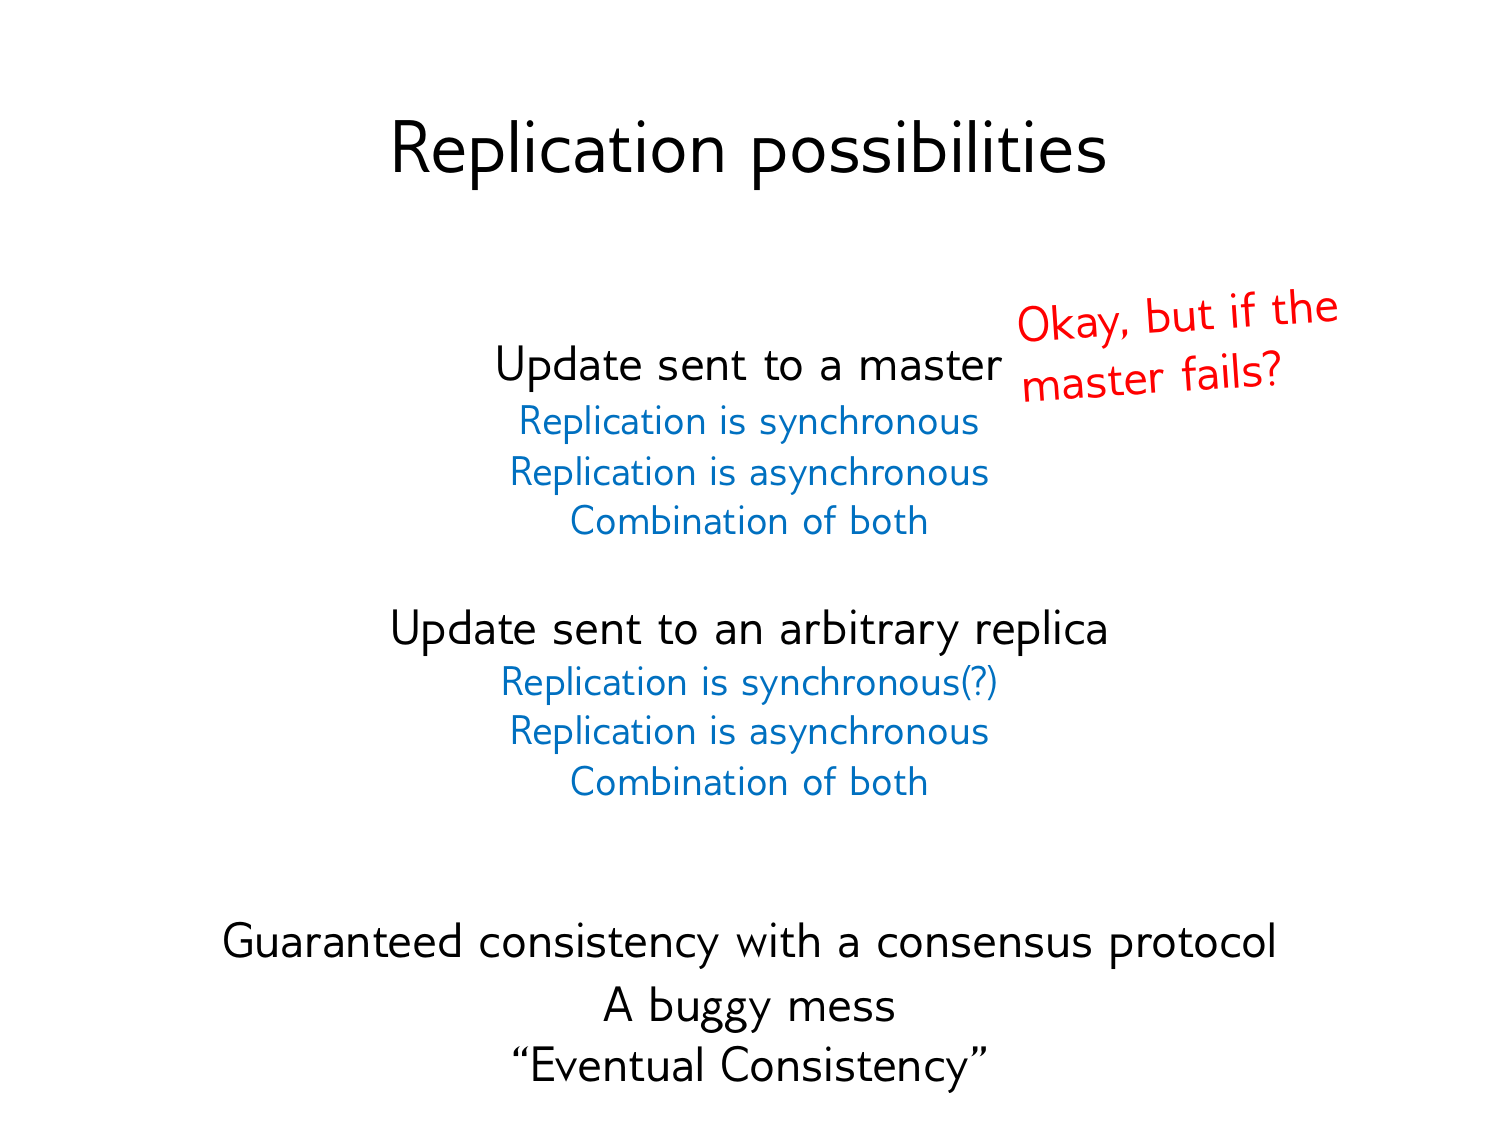

Replication possibilities
Okay, but if the master fails?
Update sent to a master
Replication is synchronous
Replication is asynchronous
Combination of both
Update sent to an arbitrary replica
Replication is synchronous(?)
Replication is asynchronous
Combination of both
Guaranteed consistency with a consensus protocol
A buggy mess
“Eventual Consistency”